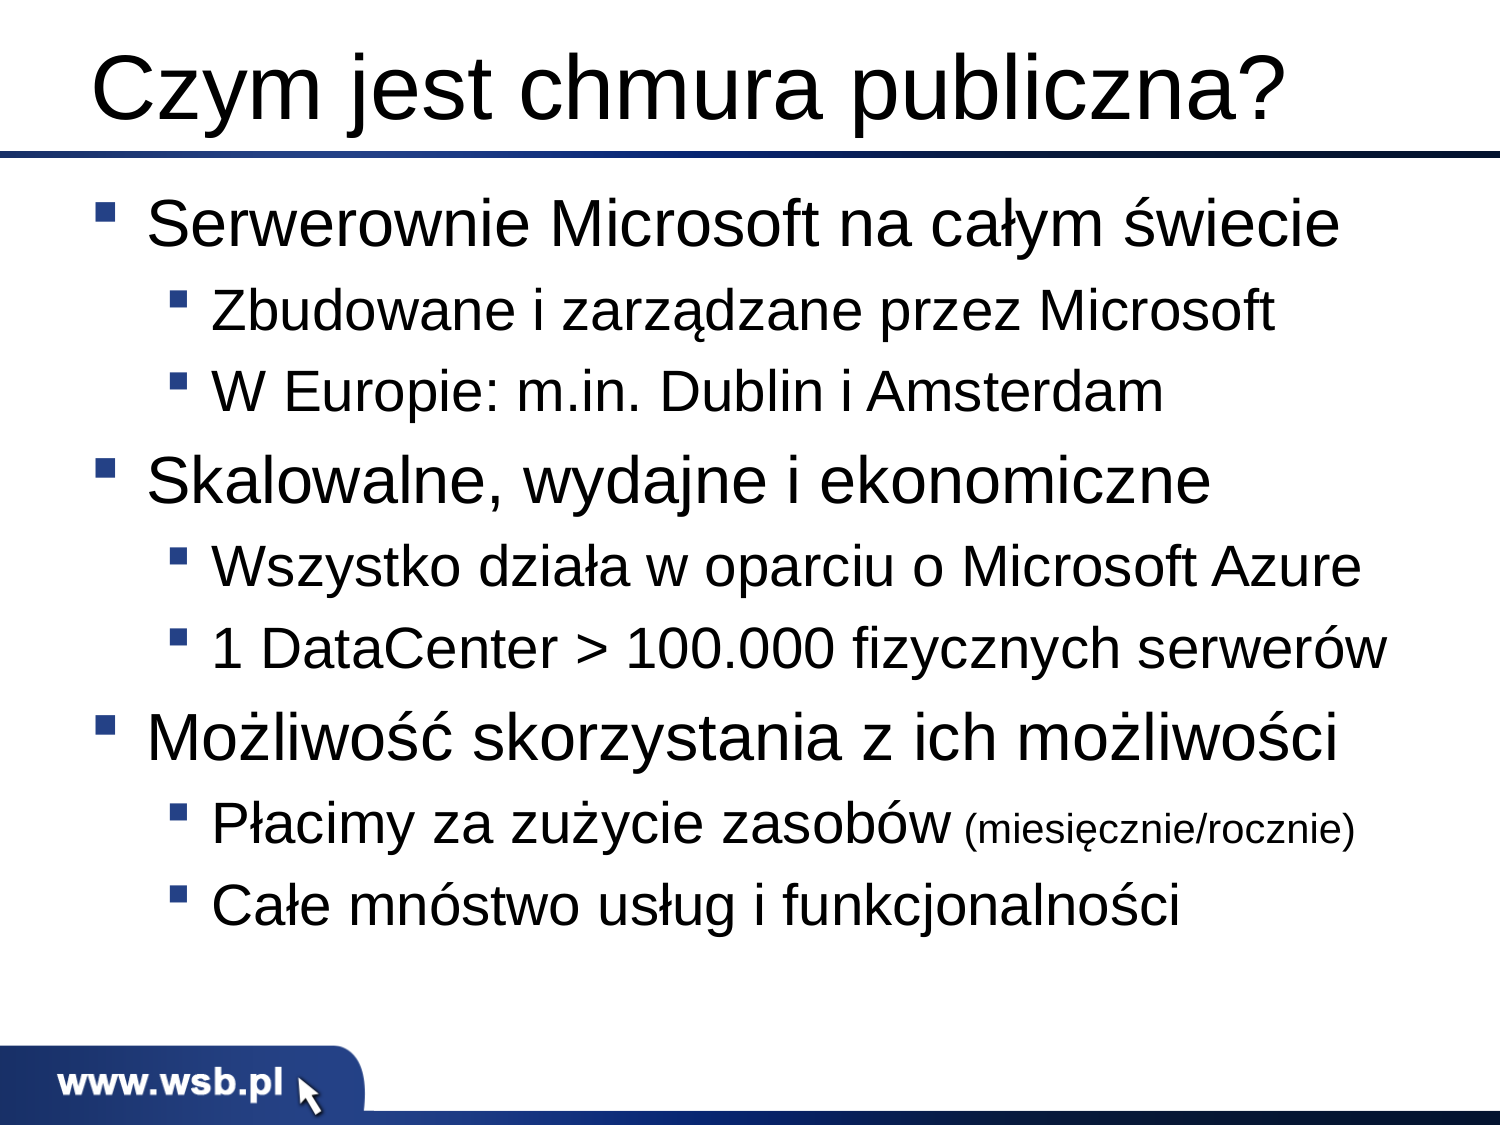

# Czym jest chmura publiczna?
Serwerownie Microsoft na całym świecie
Zbudowane i zarządzane przez Microsoft
W Europie: m.in. Dublin i Amsterdam
Skalowalne, wydajne i ekonomiczne
Wszystko działa w oparciu o Microsoft Azure
1 DataCenter > 100.000 fizycznych serwerów
Możliwość skorzystania z ich możliwości
Płacimy za zużycie zasobów (miesięcznie/rocznie)
Całe mnóstwo usług i funkcjonalności